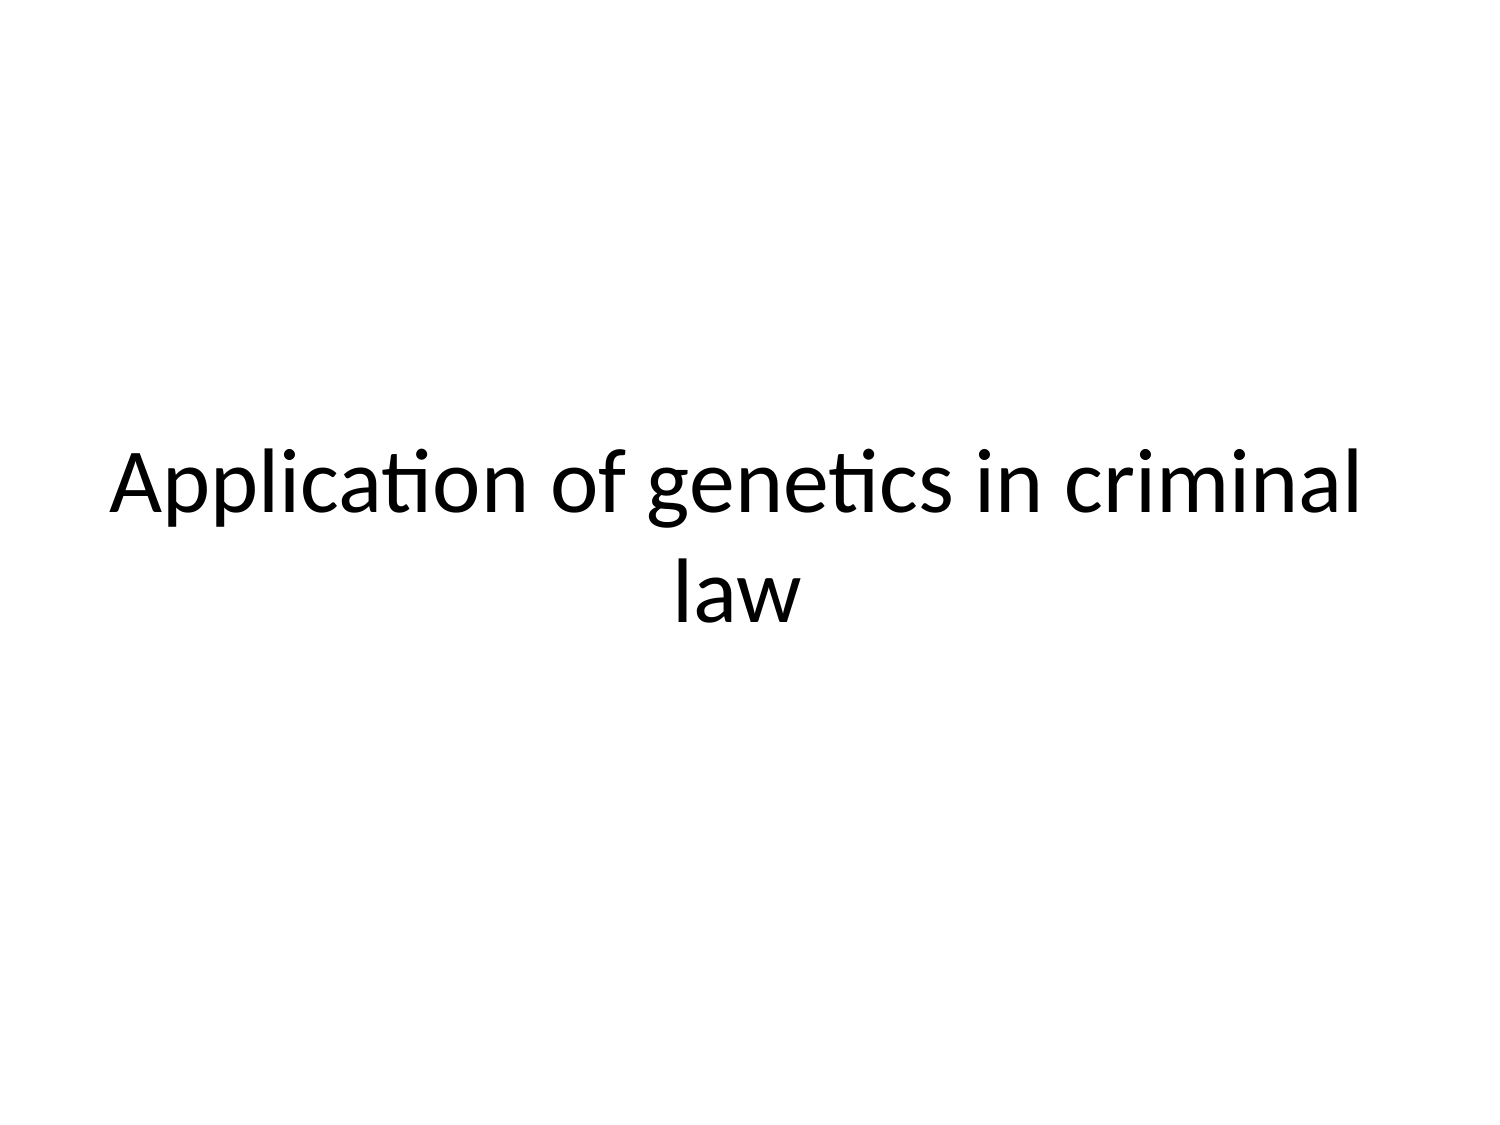

# Application of genetics in criminal law